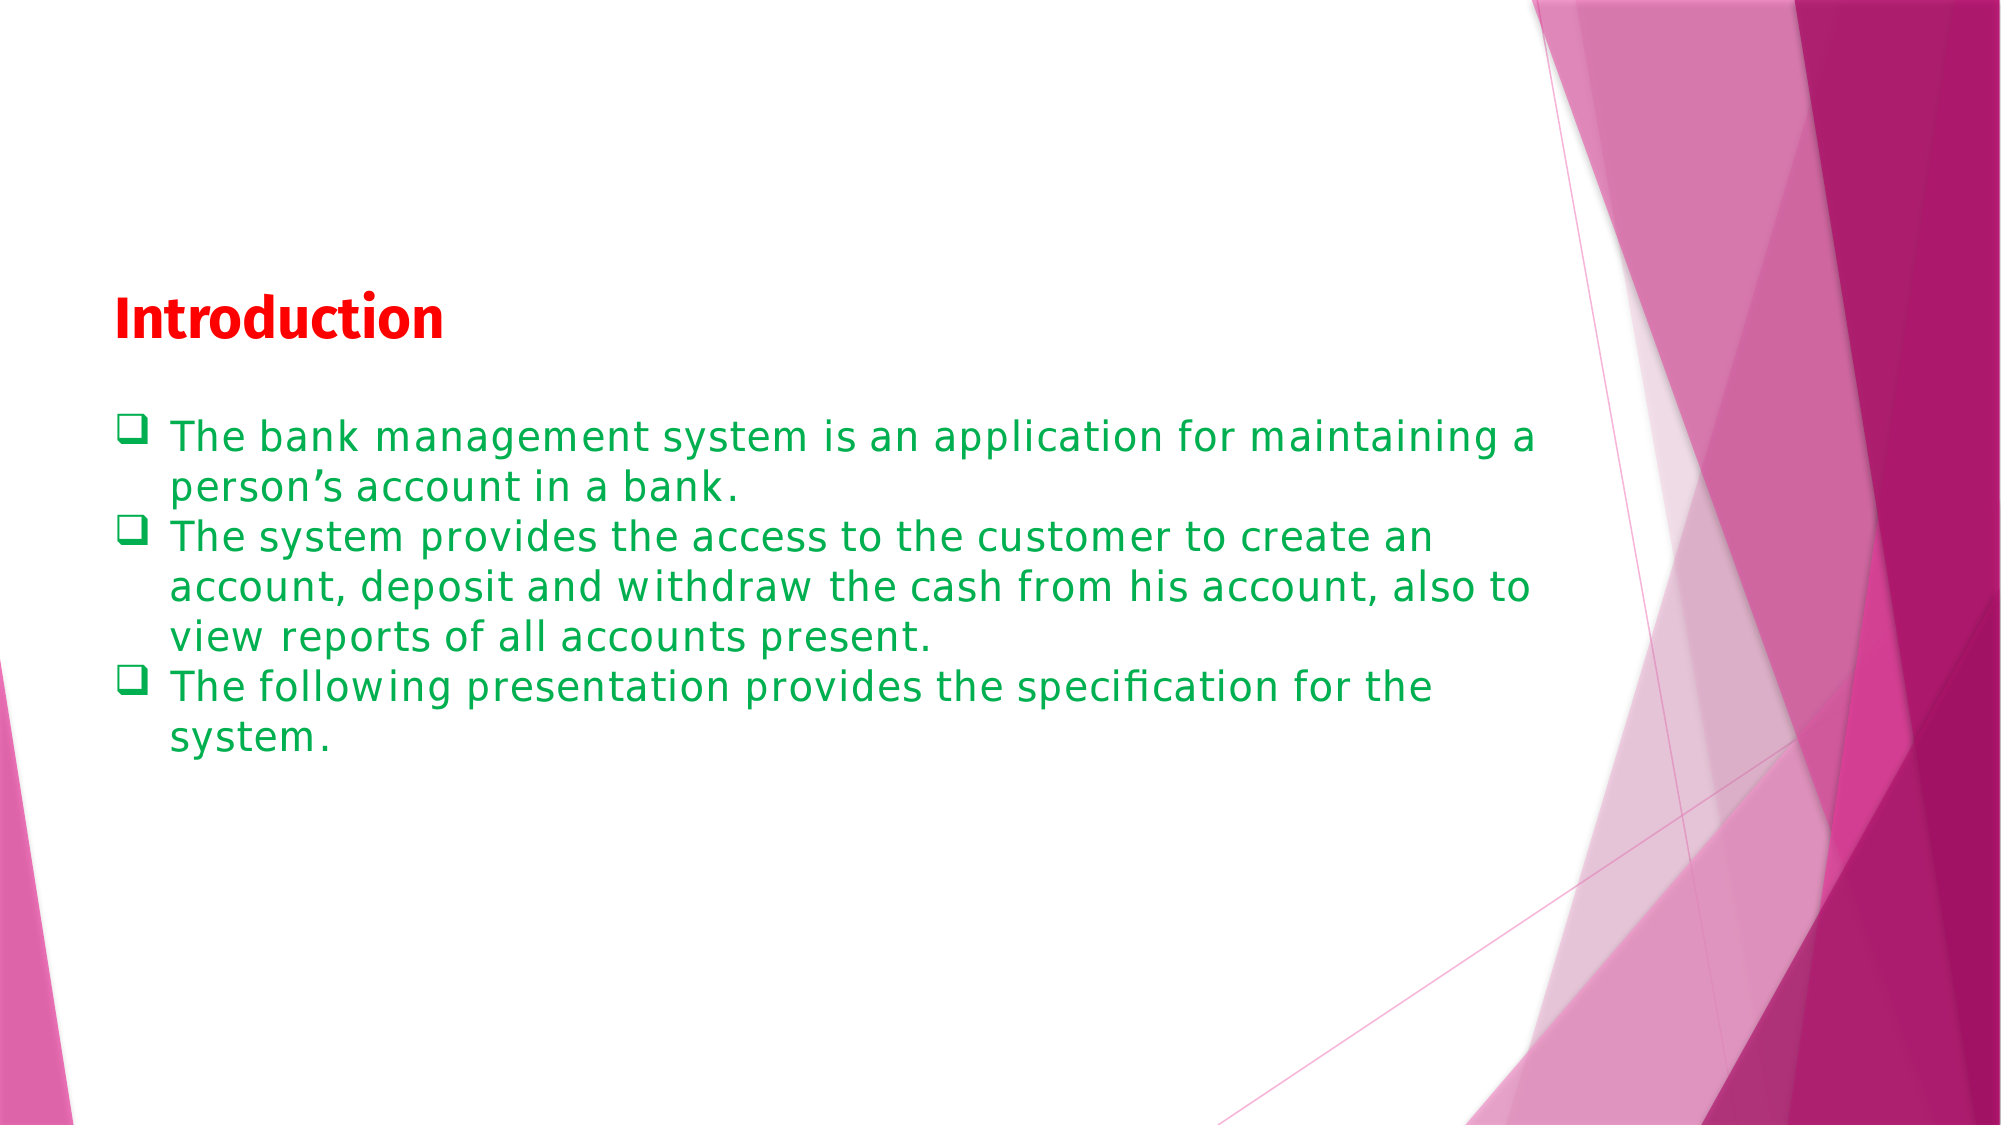

Introduction
The bank management system is an application for maintaining a person’s account in a bank.
The system provides the access to the customer to create an account, deposit and withdraw the cash from his account, also to view reports of all accounts present.
The following presentation provides the specification for the system.